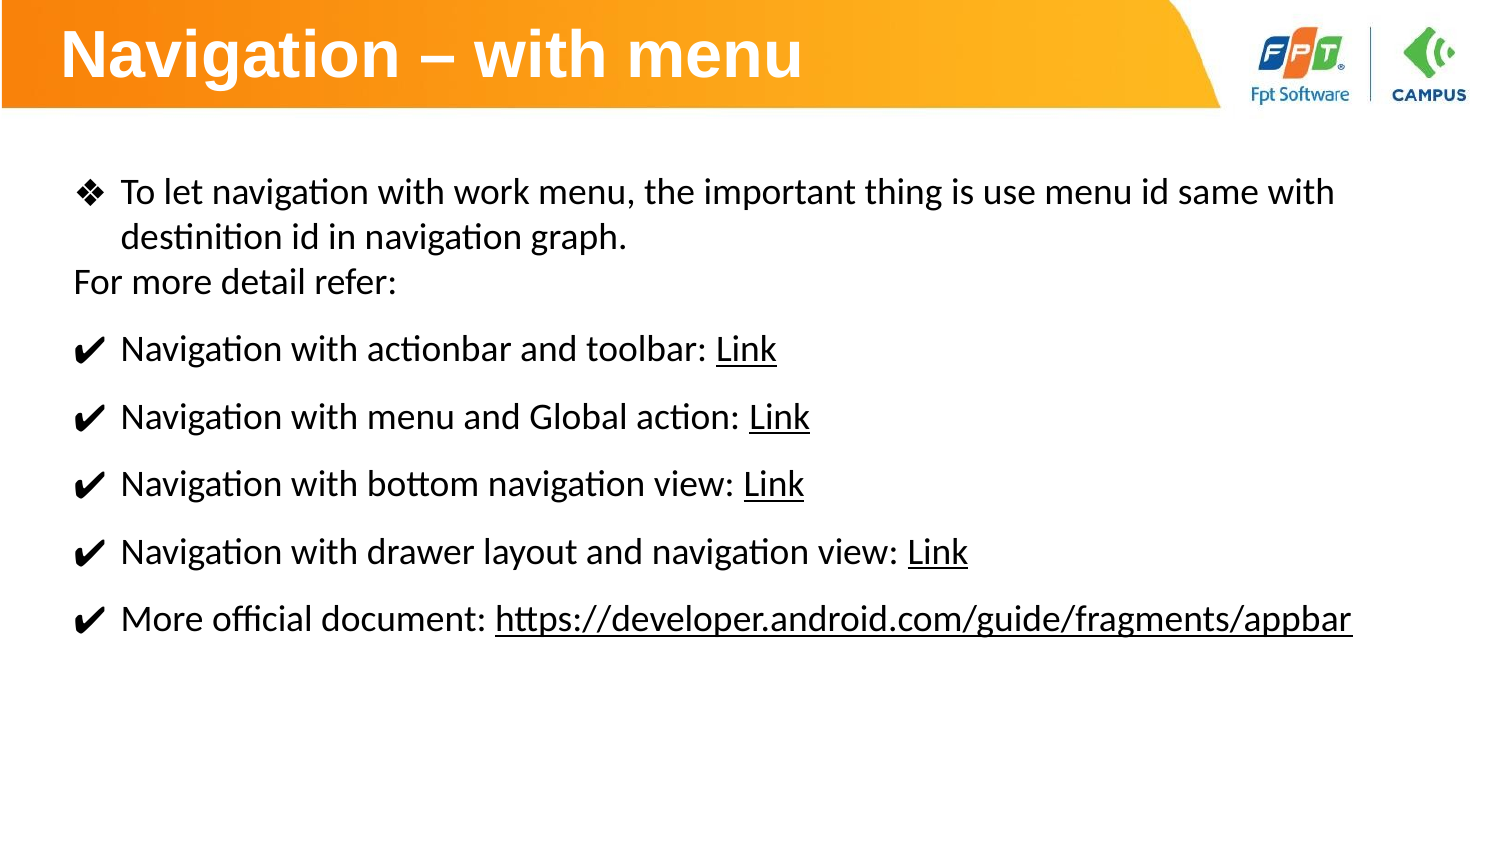

# Navigation – with menu
To let navigation with work menu, the important thing is use menu id same with destinition id in navigation graph.
For more detail refer:
Navigation with actionbar and toolbar: Link
Navigation with menu and Global action: Link
Navigation with bottom navigation view: Link
Navigation with drawer layout and navigation view: Link
More official document: https://developer.android.com/guide/fragments/appbar